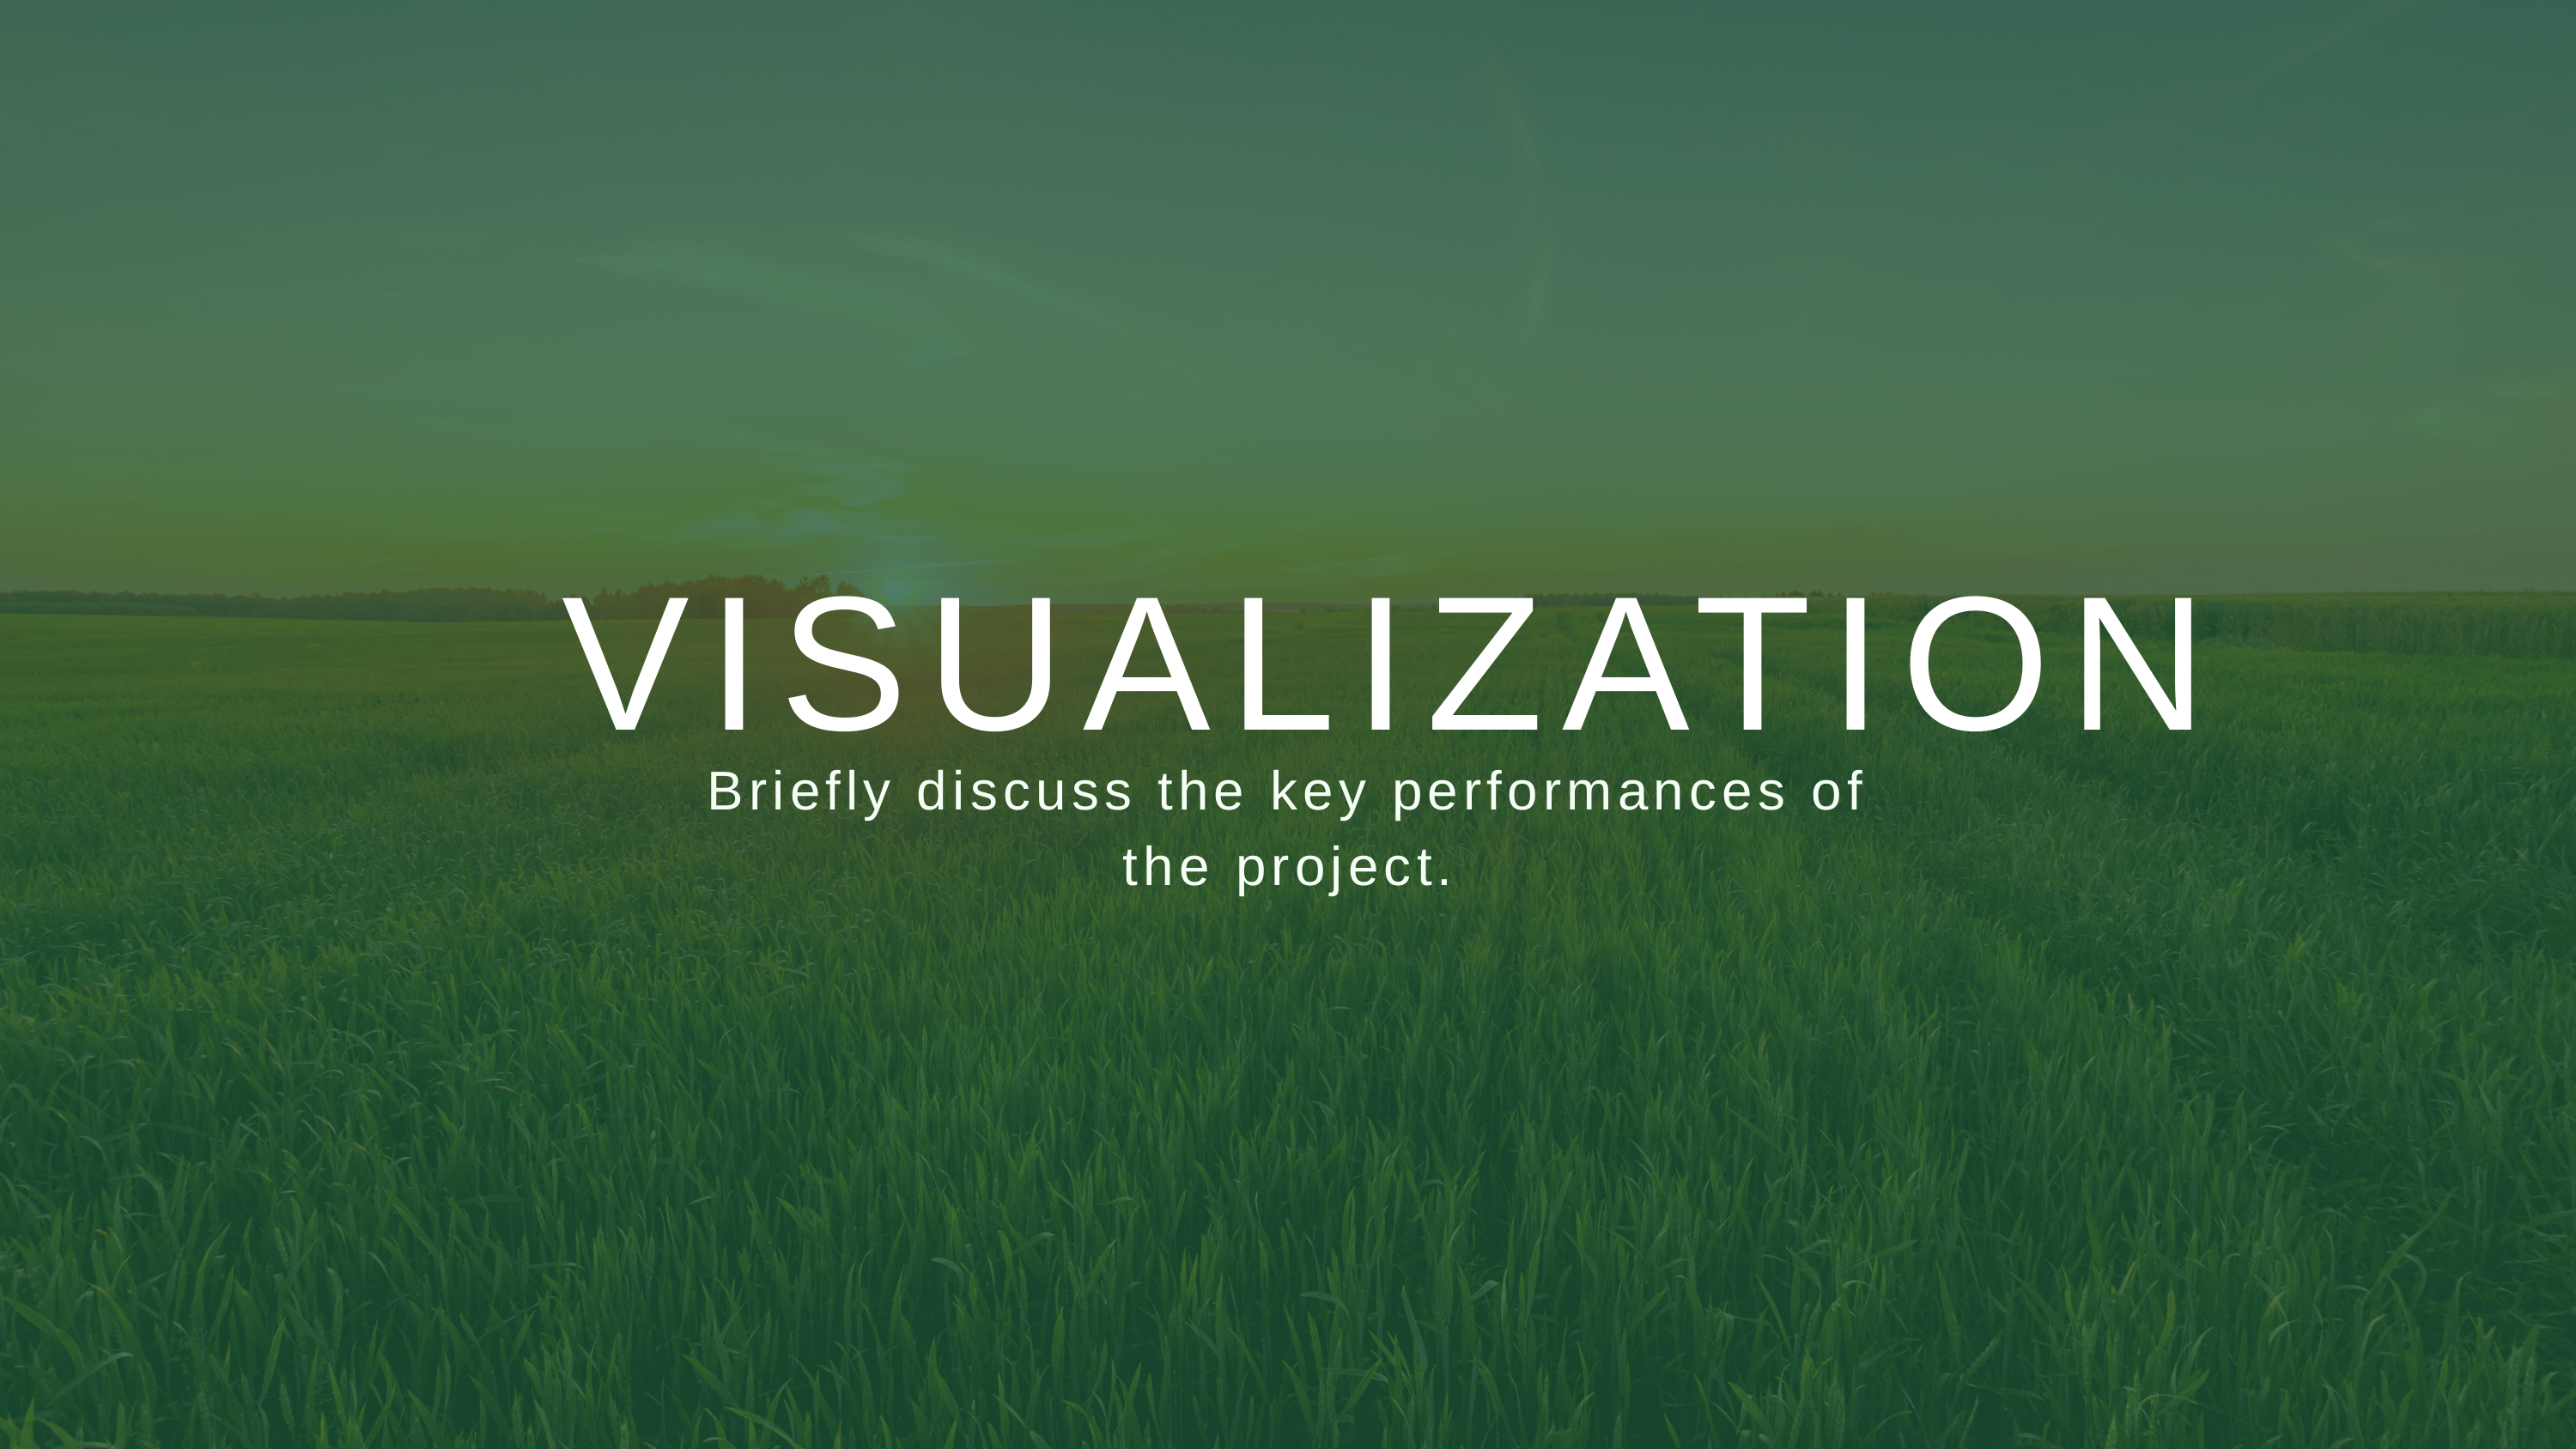

VISUALIZATION
Briefly discuss the key performances of the project.